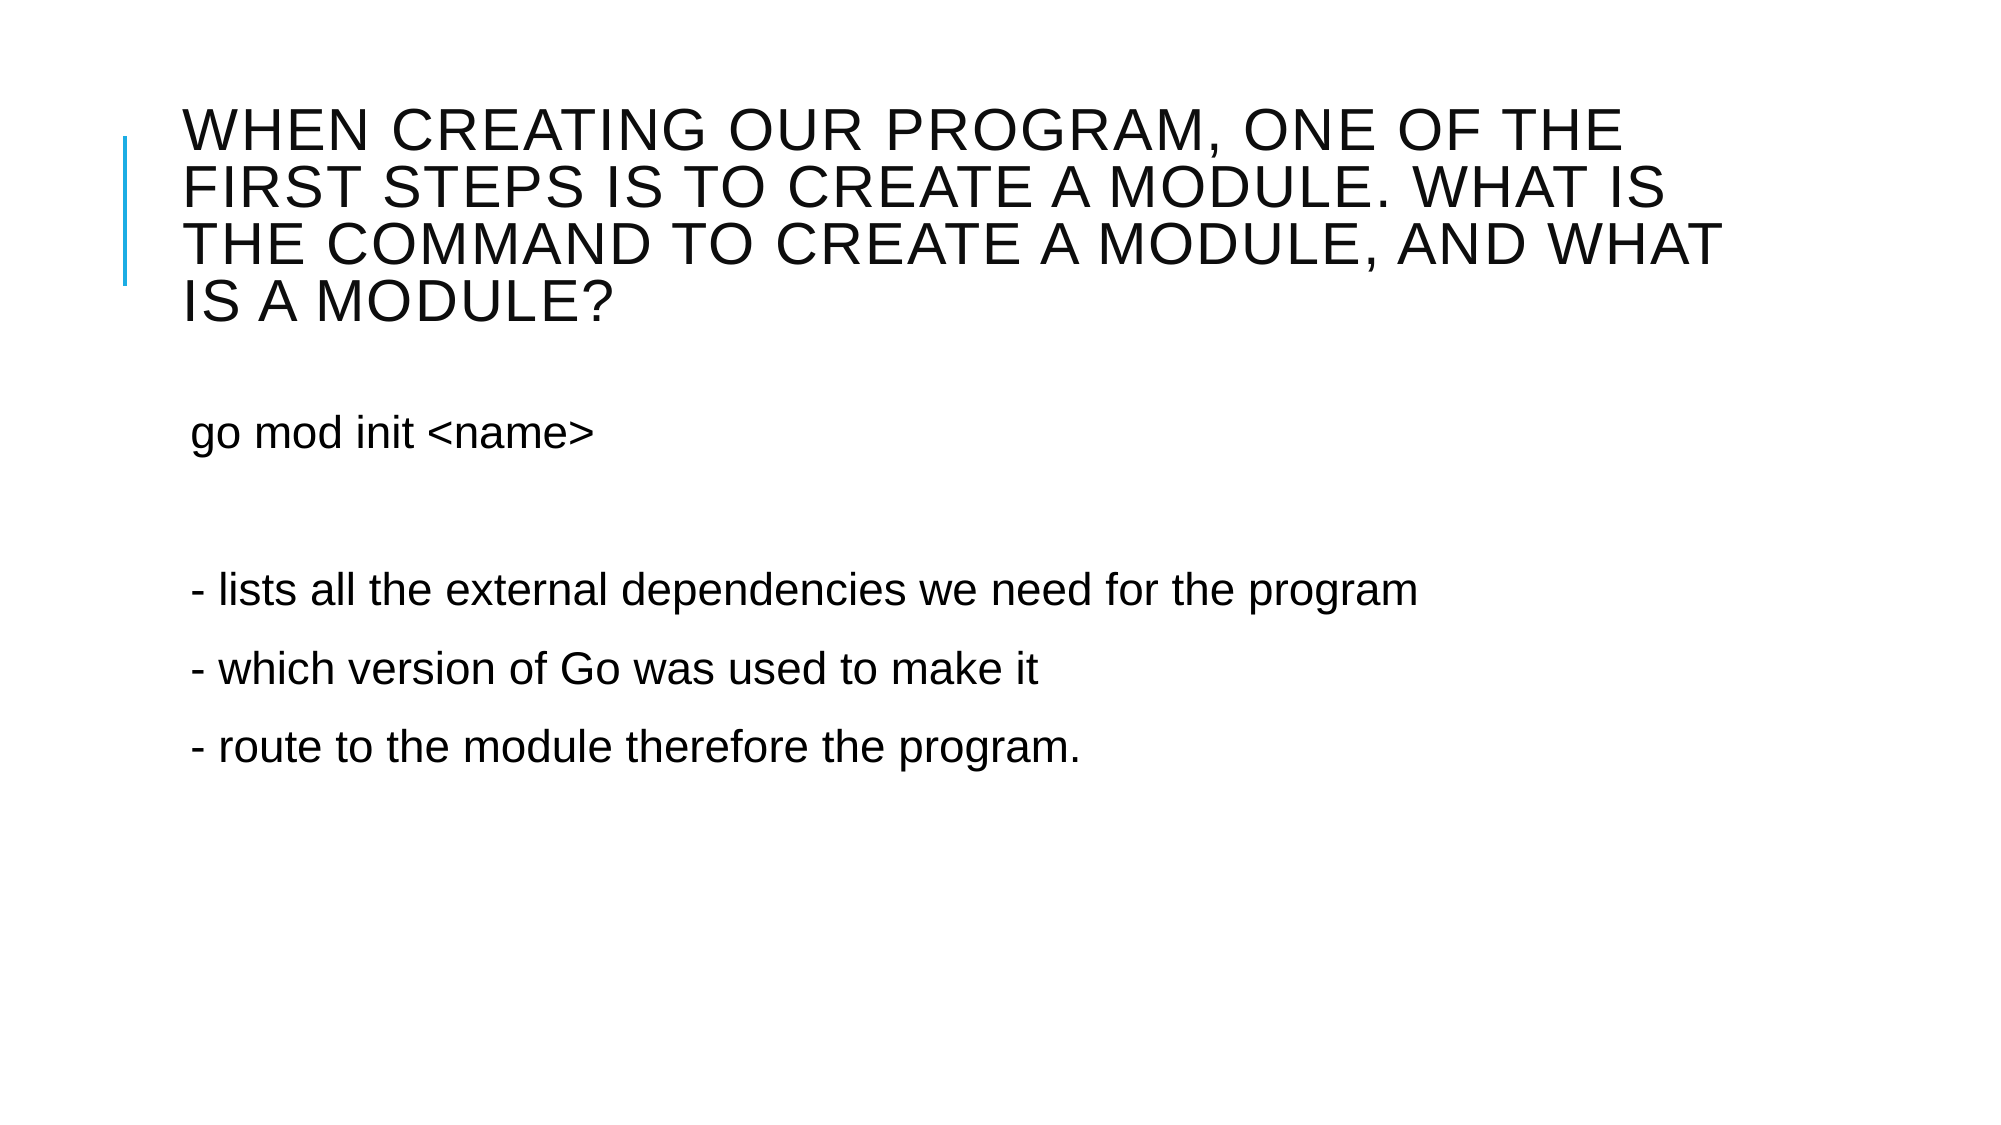

# When creating our program, one of the first steps is to create a module. What is the command to create a module, and what is a module?
go mod init <name>

- lists all the external dependencies we need for the program
- which version of Go was used to make it
- route to the module therefore the program.